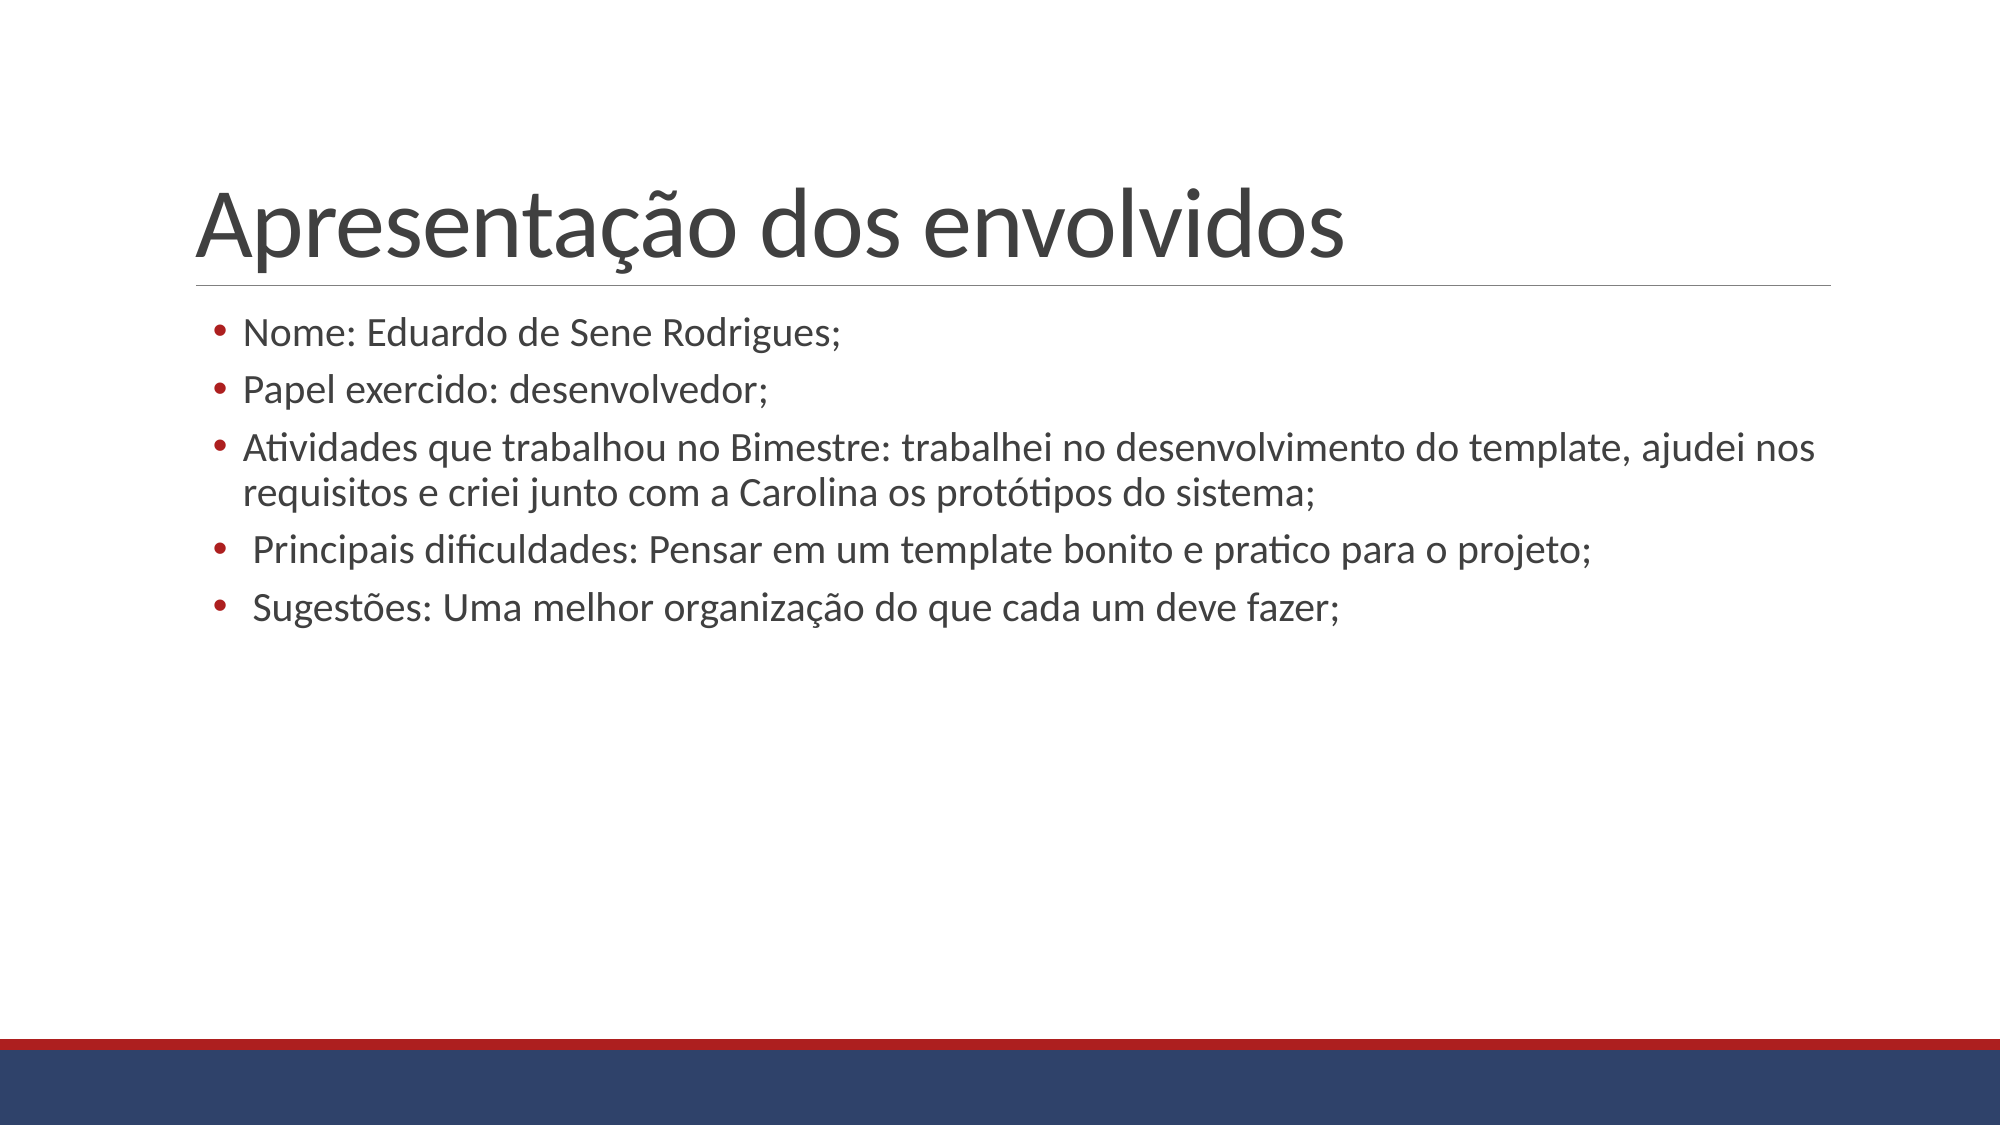

# Apresentação dos envolvidos
Nome: Eduardo de Sene Rodrigues;
Papel exercido: desenvolvedor;
Atividades que trabalhou no Bimestre: trabalhei no desenvolvimento do template, ajudei nos requisitos e criei junto com a Carolina os protótipos do sistema;
 Principais dificuldades: Pensar em um template bonito e pratico para o projeto;
 Sugestões: Uma melhor organização do que cada um deve fazer;